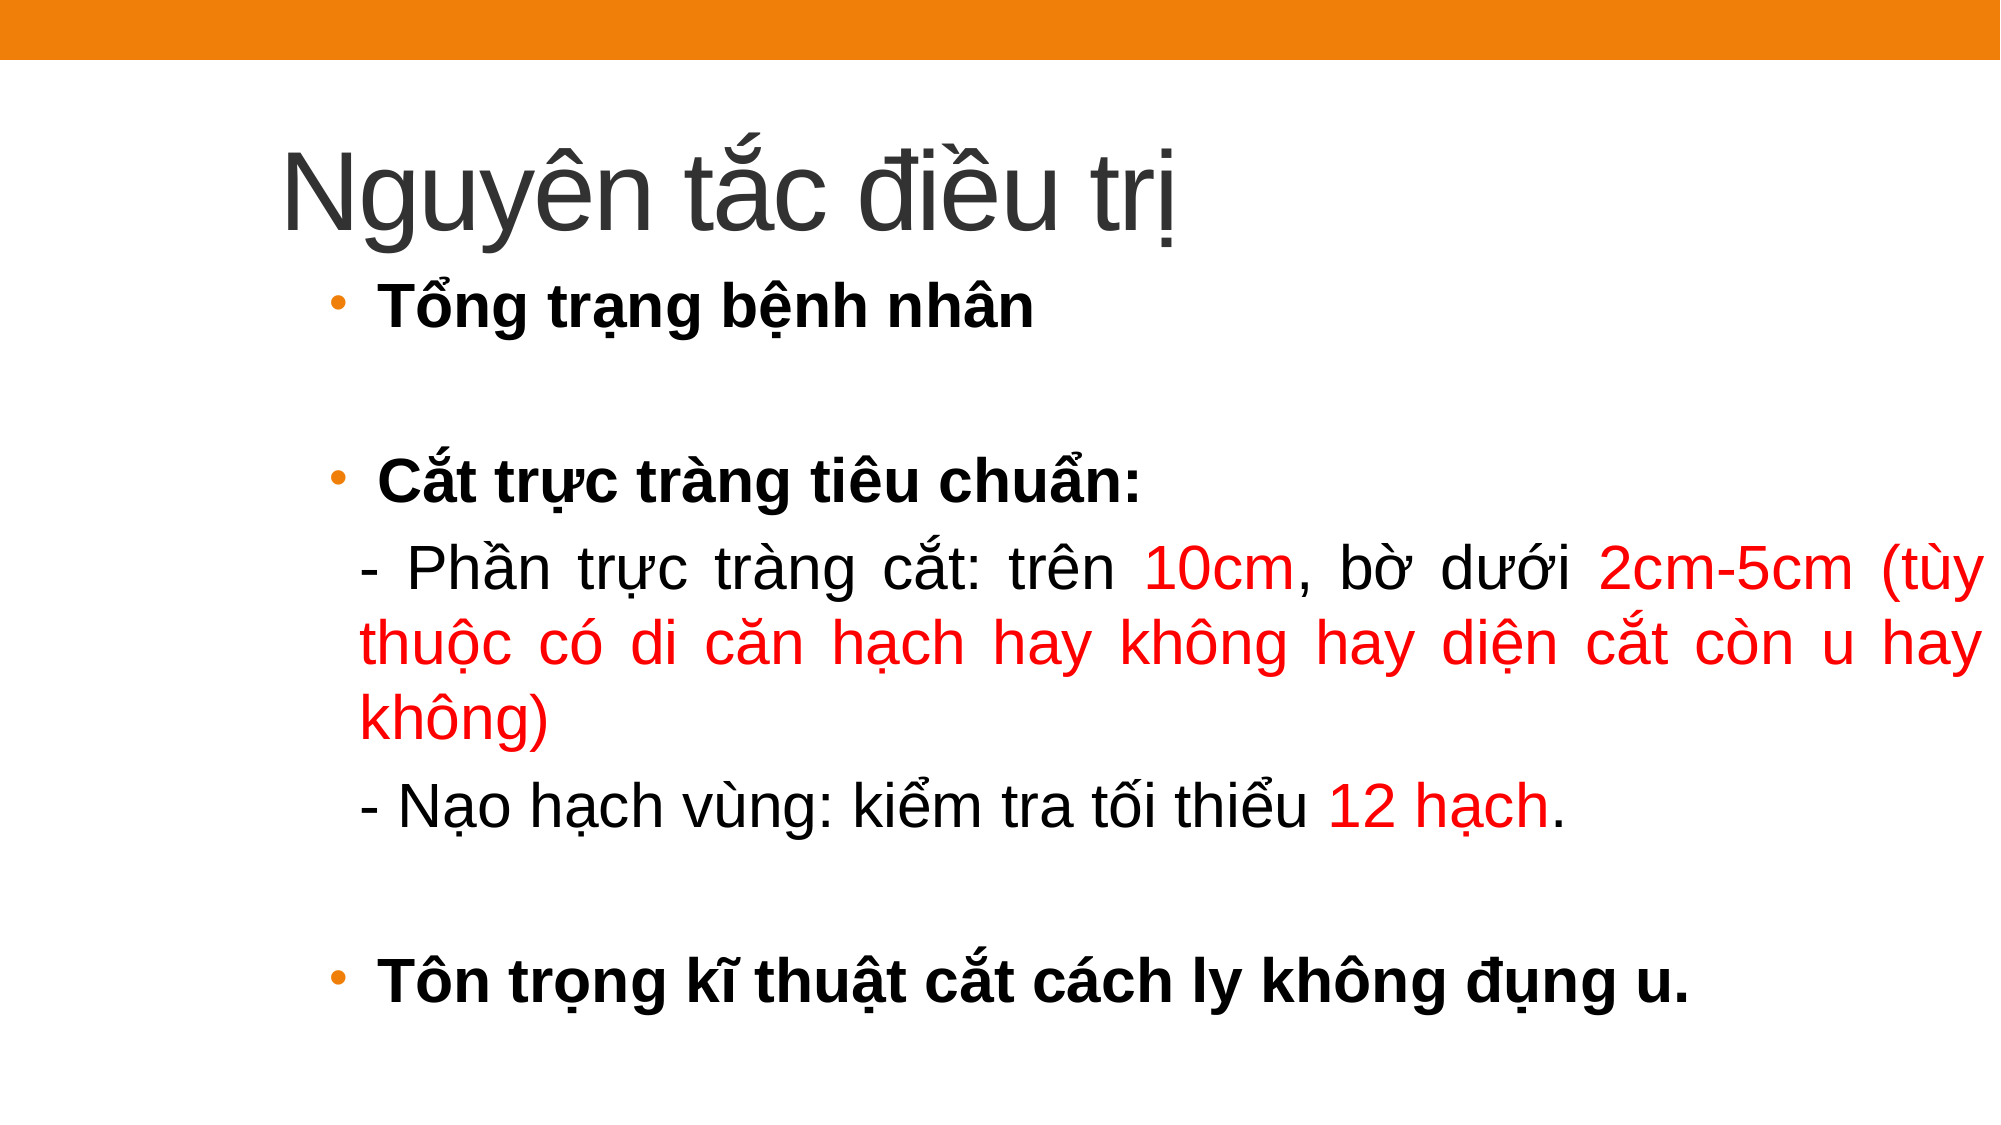

# Nguyên tắc điều trị
 Tổng trạng bệnh nhân

 Cắt trực tràng tiêu chuẩn:
	- Phần trực tràng cắt: trên 10cm, bờ dưới 2cm-5cm (tùy thuộc có di căn hạch hay không hay diện cắt còn u hay không)
	- Nạo hạch vùng: kiểm tra tối thiểu 12 hạch.

 Tôn trọng kĩ thuật cắt cách ly không đụng u.